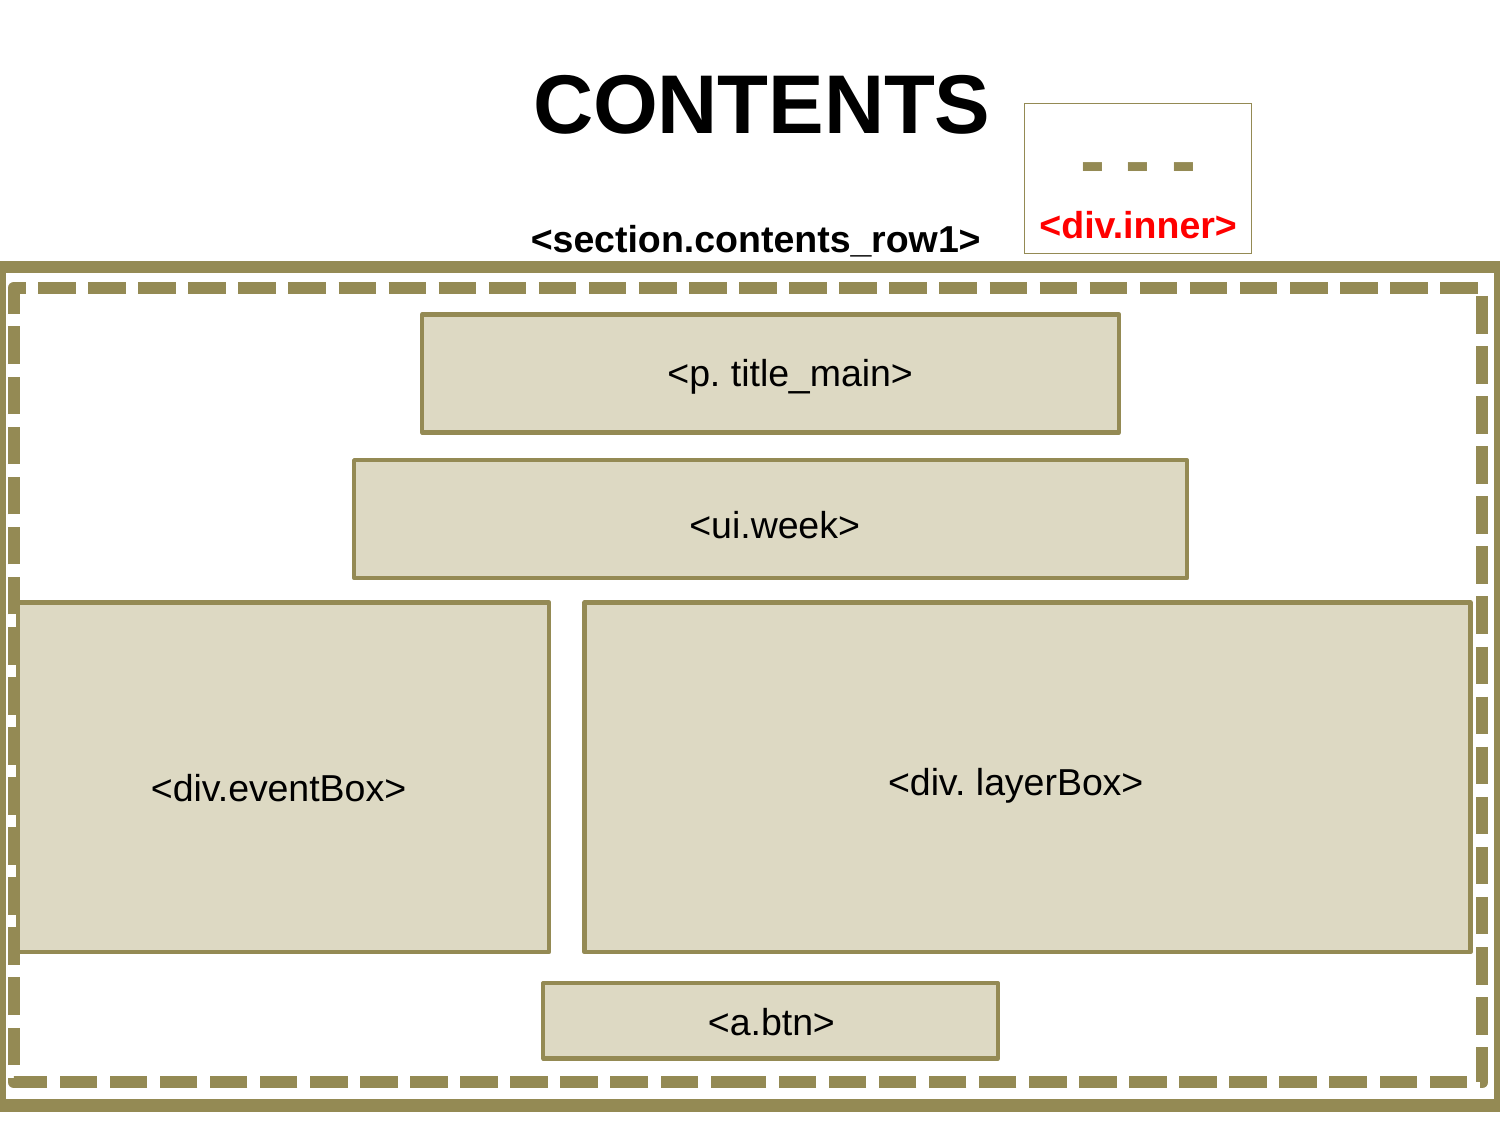

CONTENTS
- - -
<div.inner>
<section.contents_row1>

<p. title_main>

<ui.week>

<div. layerBox>
<div.eventBox>

<a.btn>